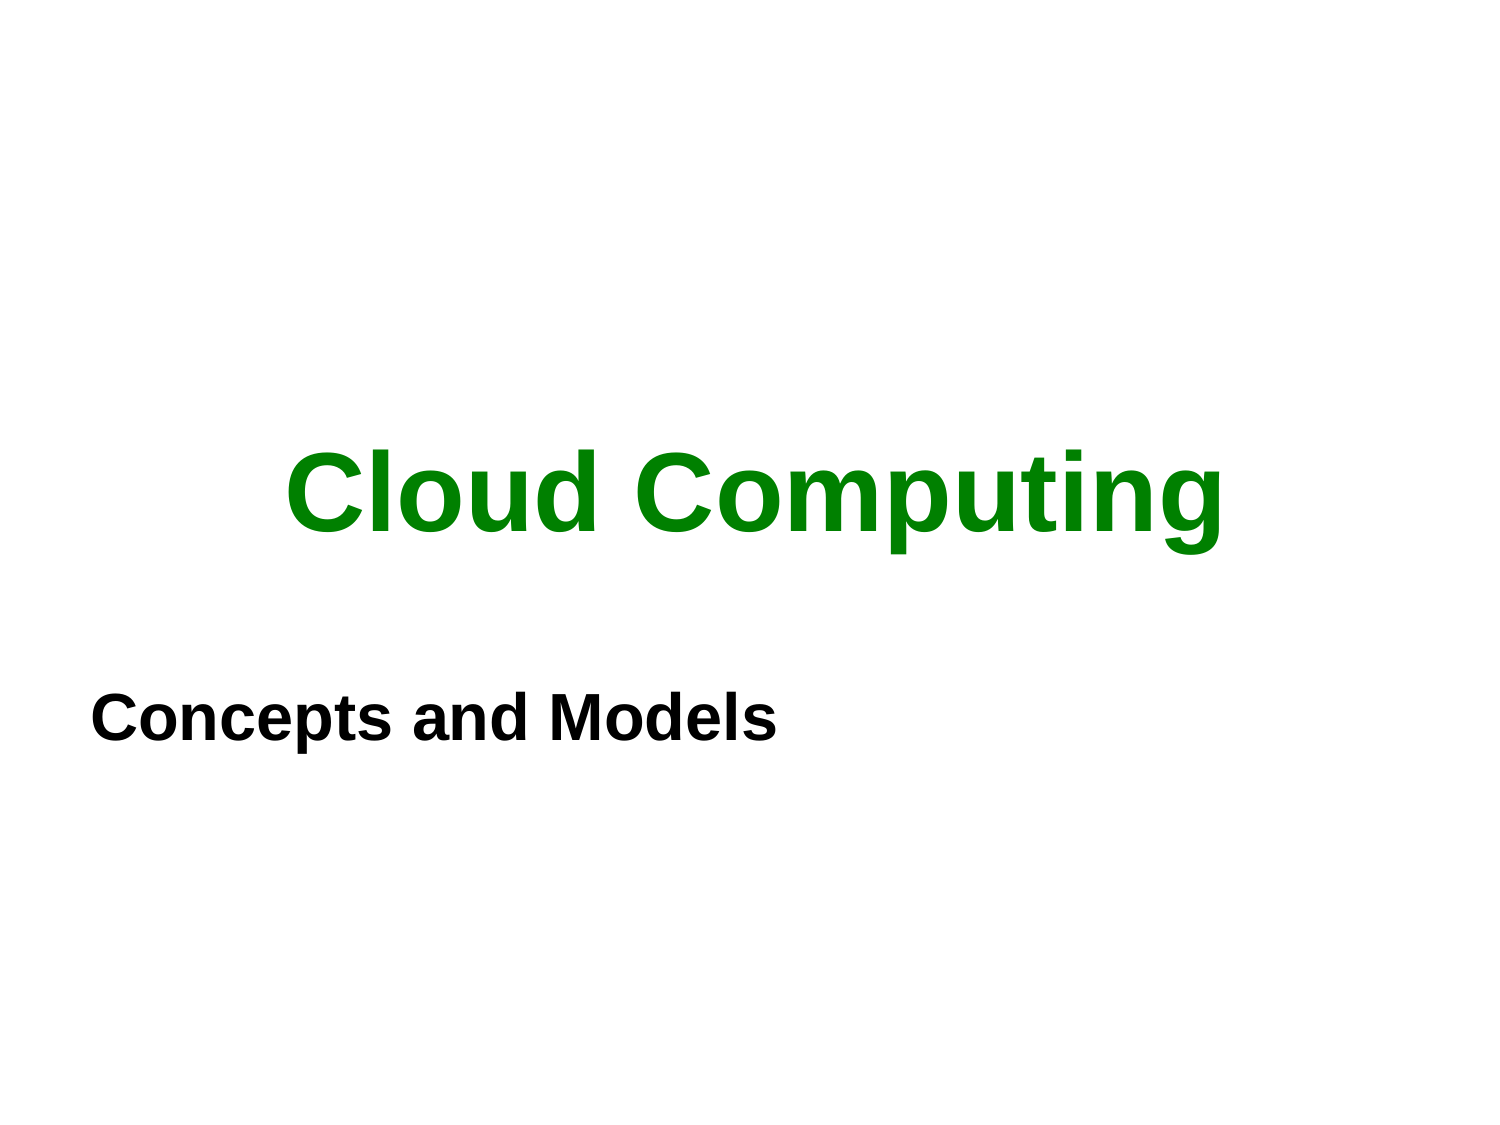

# Cloud Computing
Concepts and Models

1